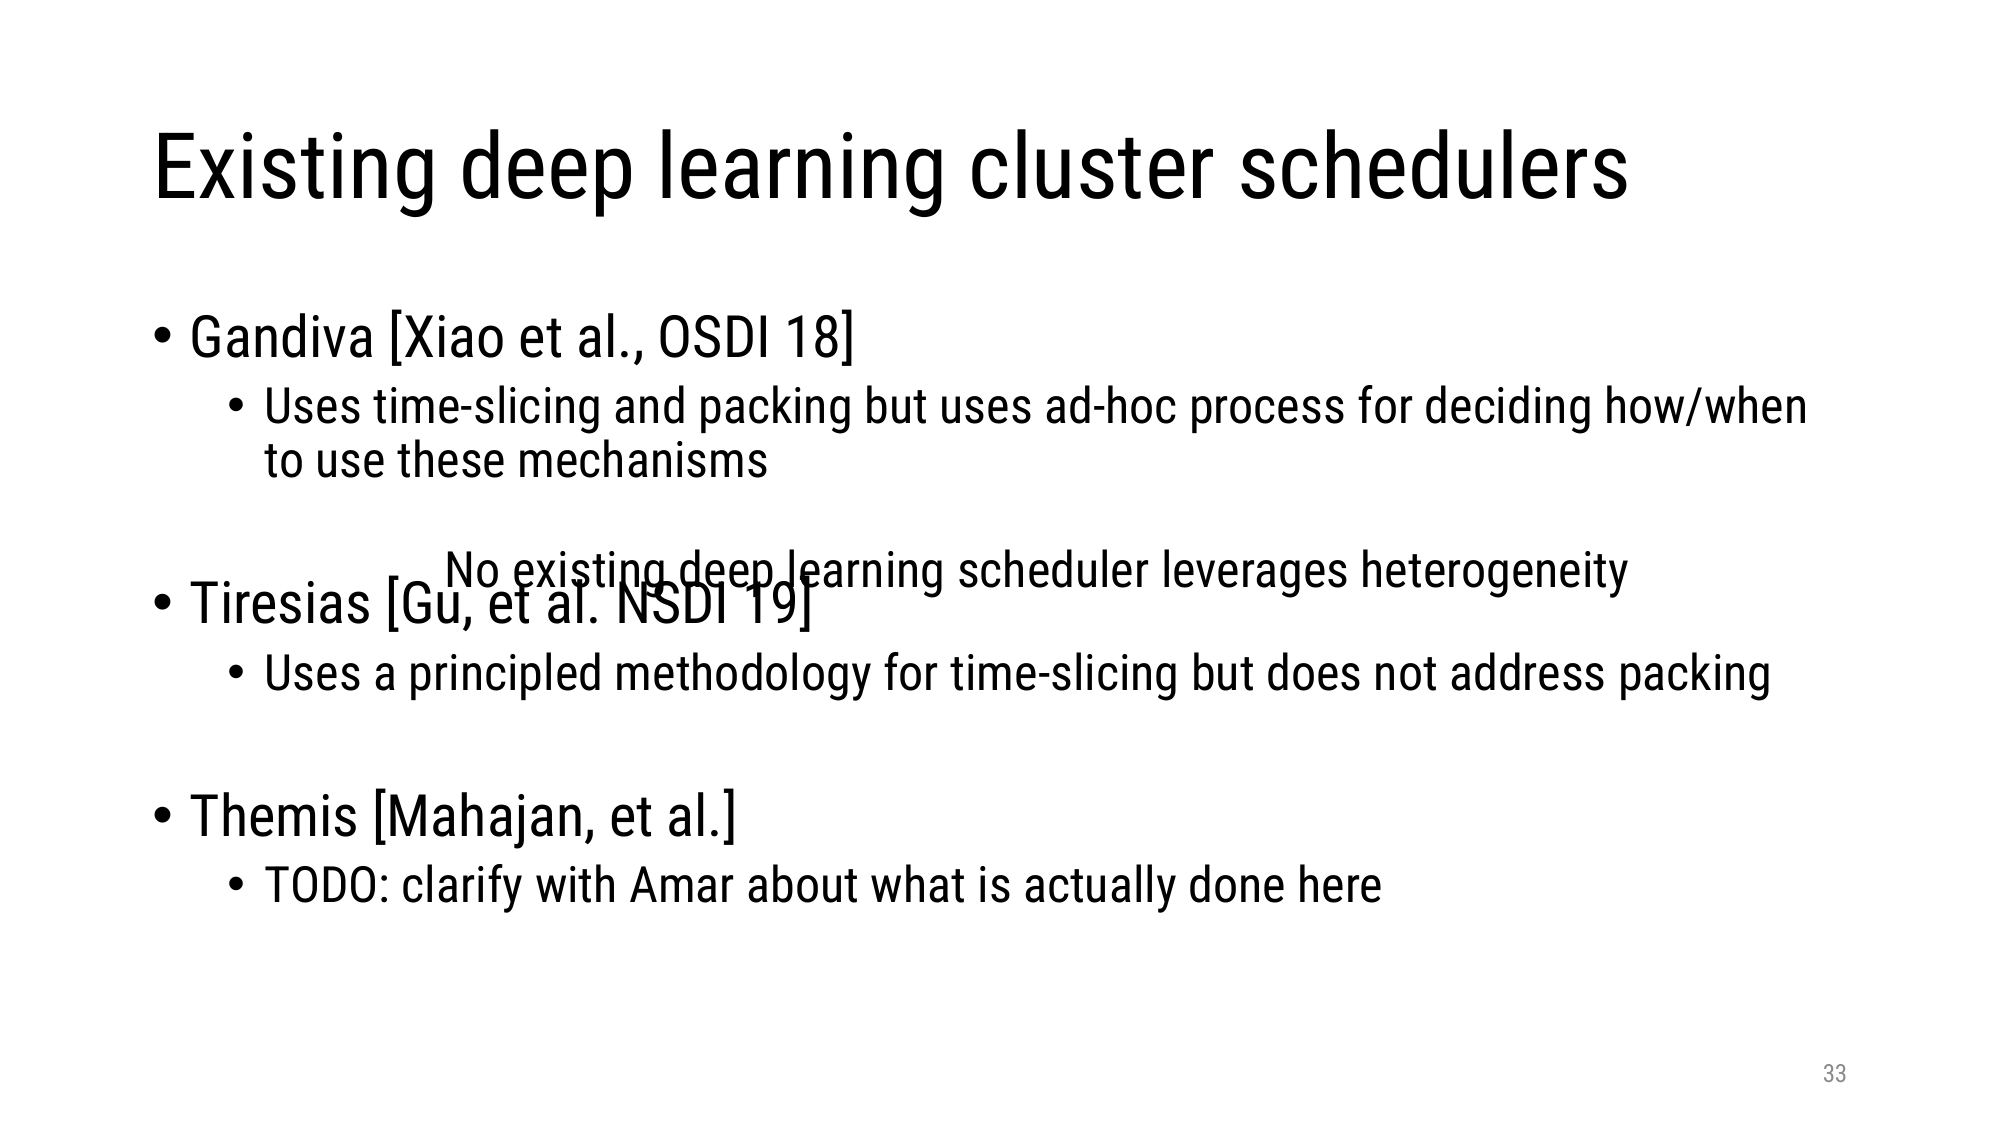

# Existing deep learning cluster schedulers
Gandiva [Xiao et al., OSDI 18]
Uses time-slicing and packing but uses ad-hoc process for deciding how/when to use these mechanisms

Tiresias [Gu, et al. NSDI 19]
Uses a principled methodology for time-slicing but does not address packing

Themis [Mahajan, et al.]
TODO: clarify with Amar about what is actually done here

No existing deep learning scheduler leverages heterogeneity
33